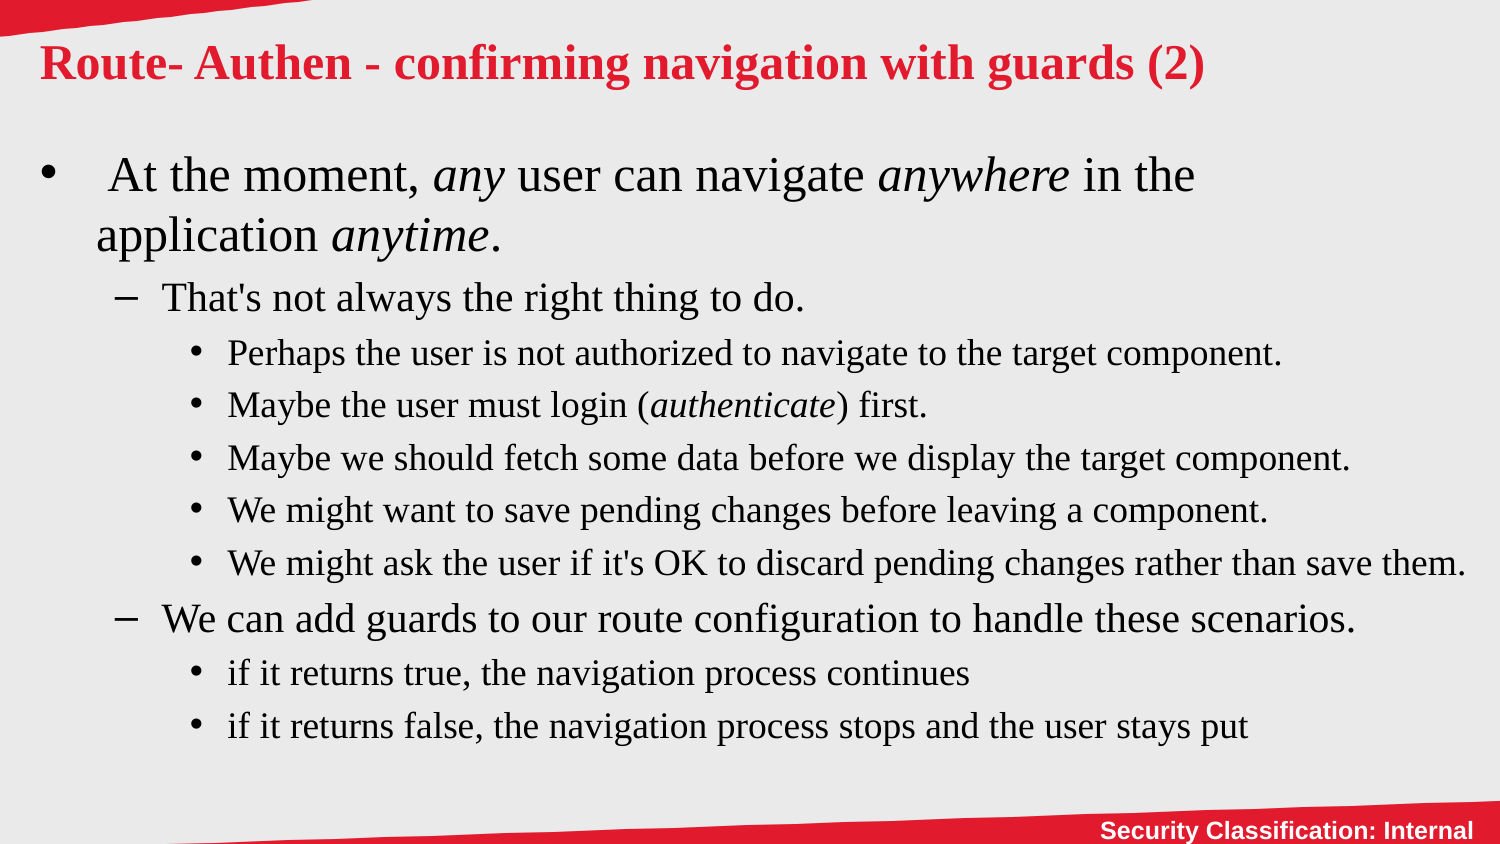

# Route- Authen - confirming navigation with guards (2)
 At the moment, any user can navigate anywhere in the application anytime.
That's not always the right thing to do.
Perhaps the user is not authorized to navigate to the target component.
Maybe the user must login (authenticate) first.
Maybe we should fetch some data before we display the target component.
We might want to save pending changes before leaving a component.
We might ask the user if it's OK to discard pending changes rather than save them.
We can add guards to our route configuration to handle these scenarios.
if it returns true, the navigation process continues
if it returns false, the navigation process stops and the user stays put